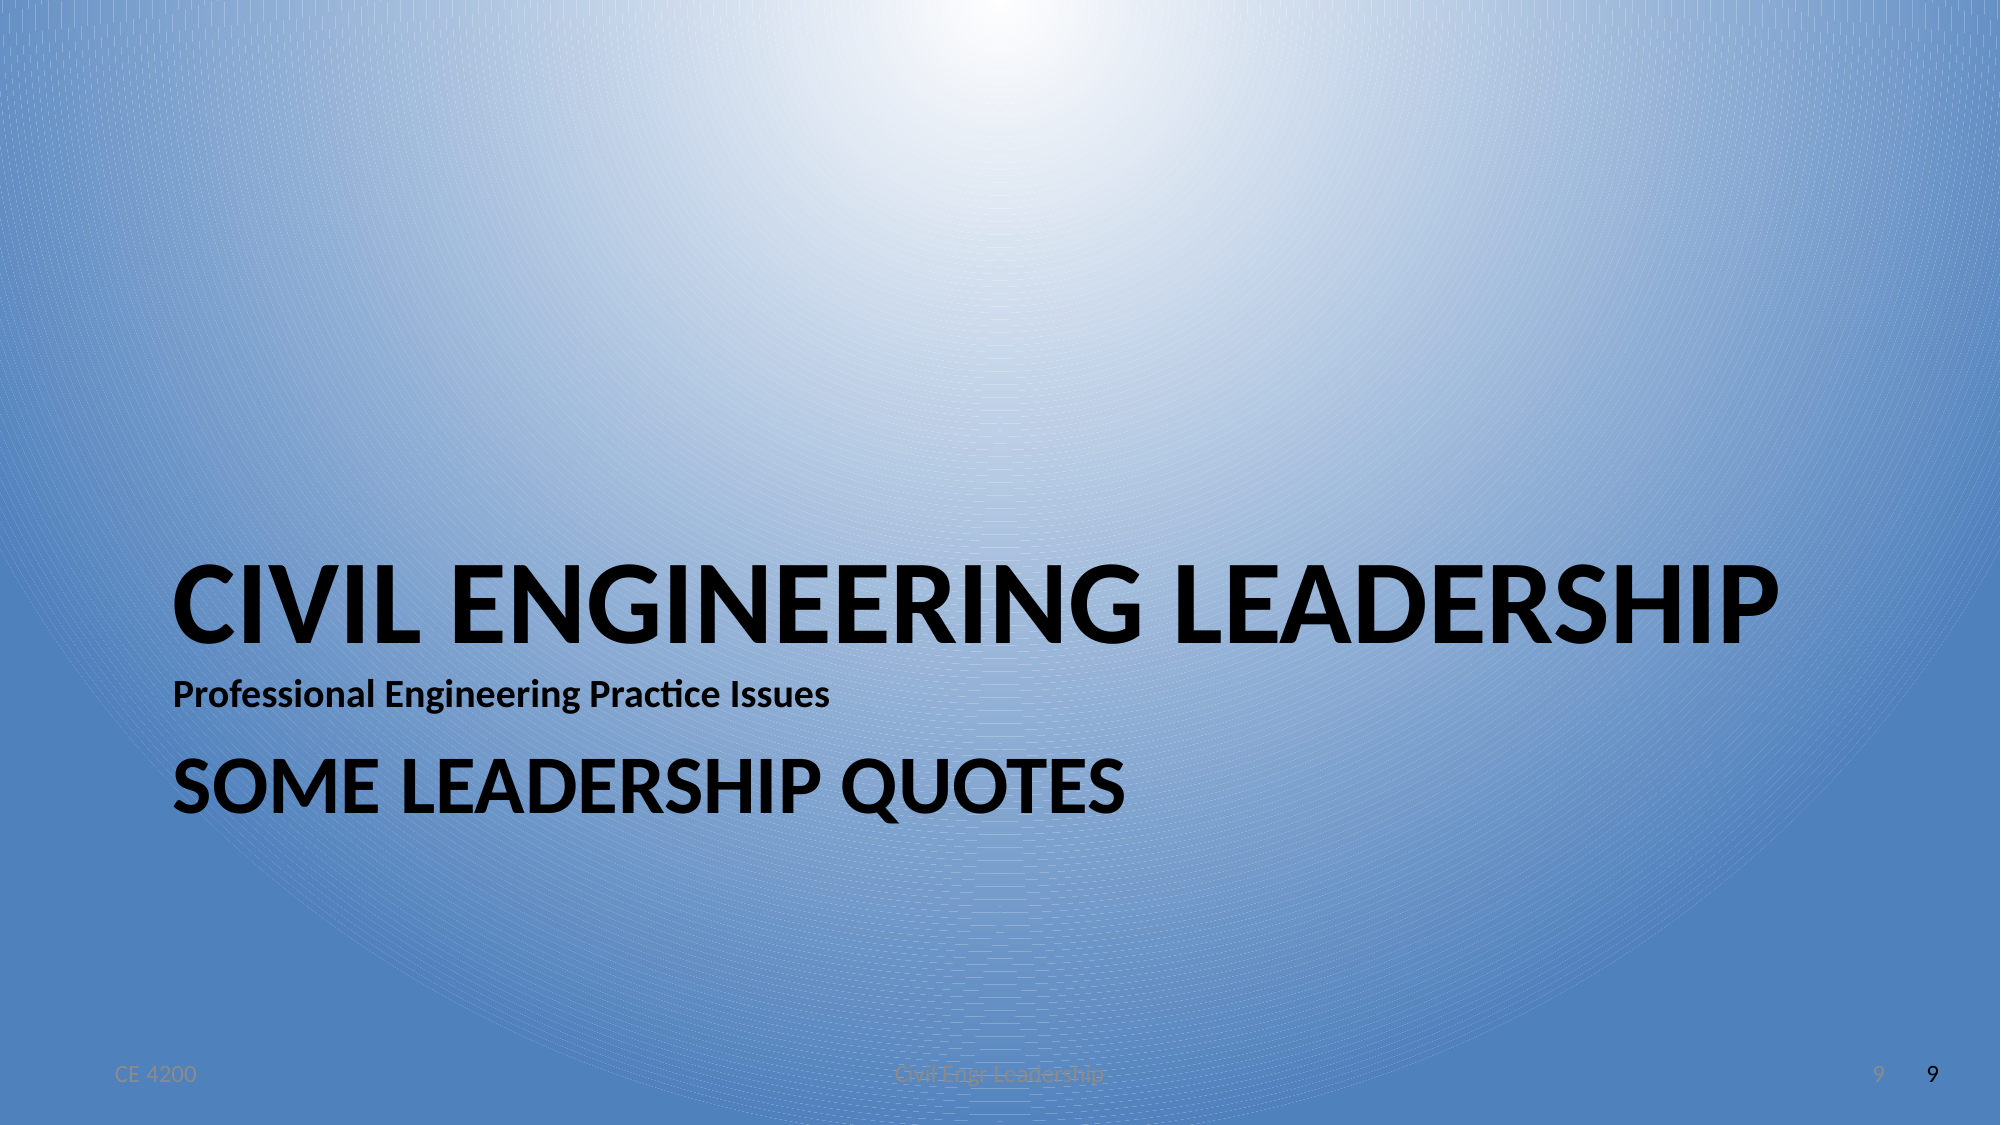

CIVIL ENGINEERING LEADERSHIP
Professional Engineering Practice Issues
# Some Leadership quotes
CE 4200
Civil Engr Leadership
9
9